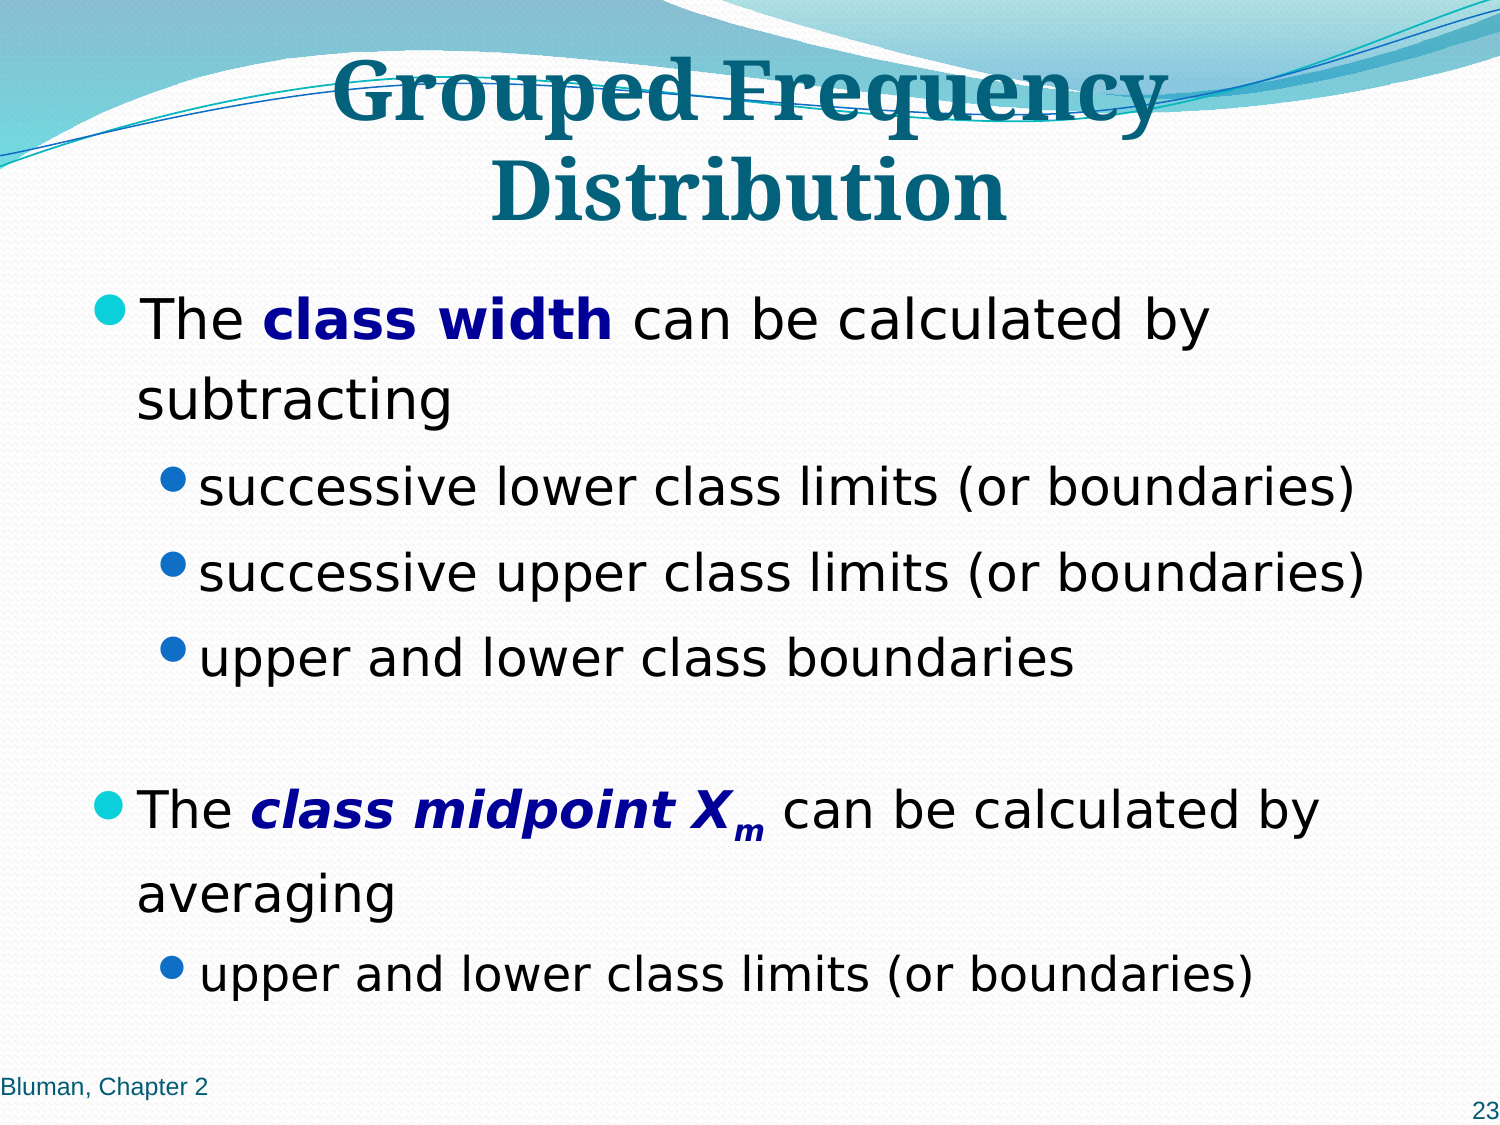

# Grouped Frequency Distribution
The class width can be calculated by subtracting
successive lower class limits (or boundaries)
successive upper class limits (or boundaries)
upper and lower class boundaries

The class midpoint Xm can be calculated by averaging
upper and lower class limits (or boundaries)
Bluman, Chapter 2
23